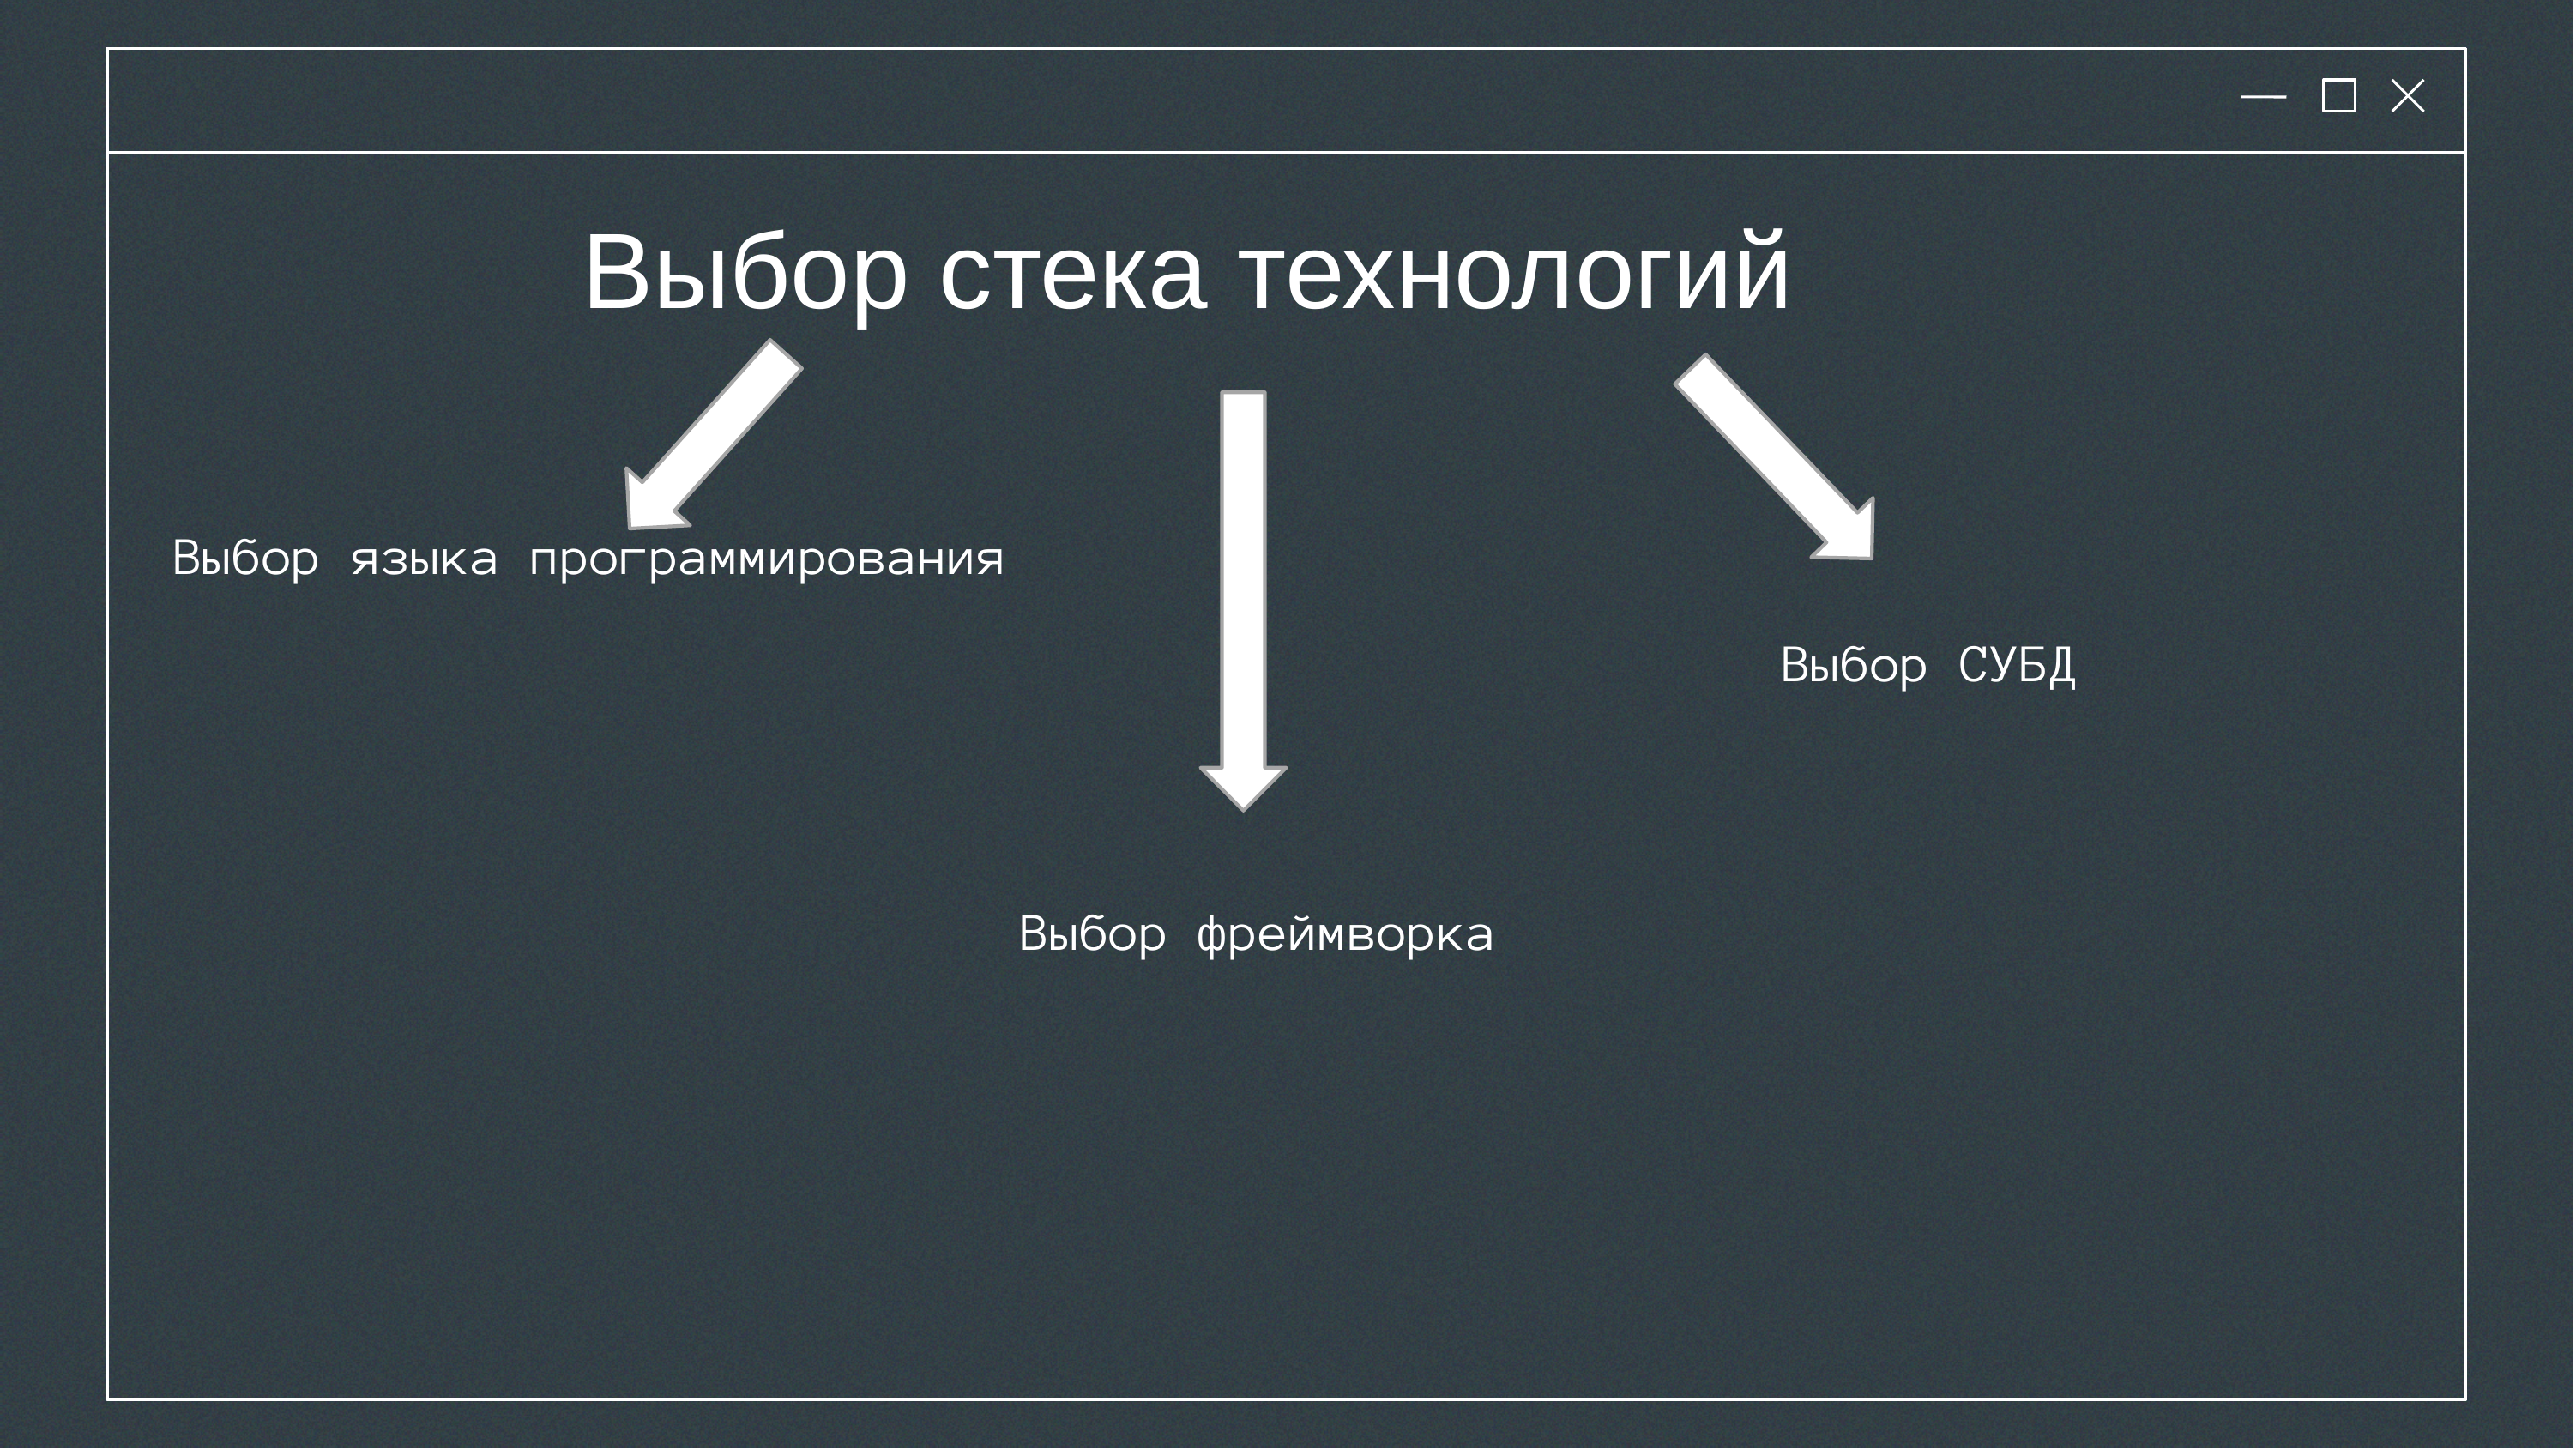

# Выбор стека технологий

Выбор языка программирования
Выбор СУБД
Выбор фреймворка